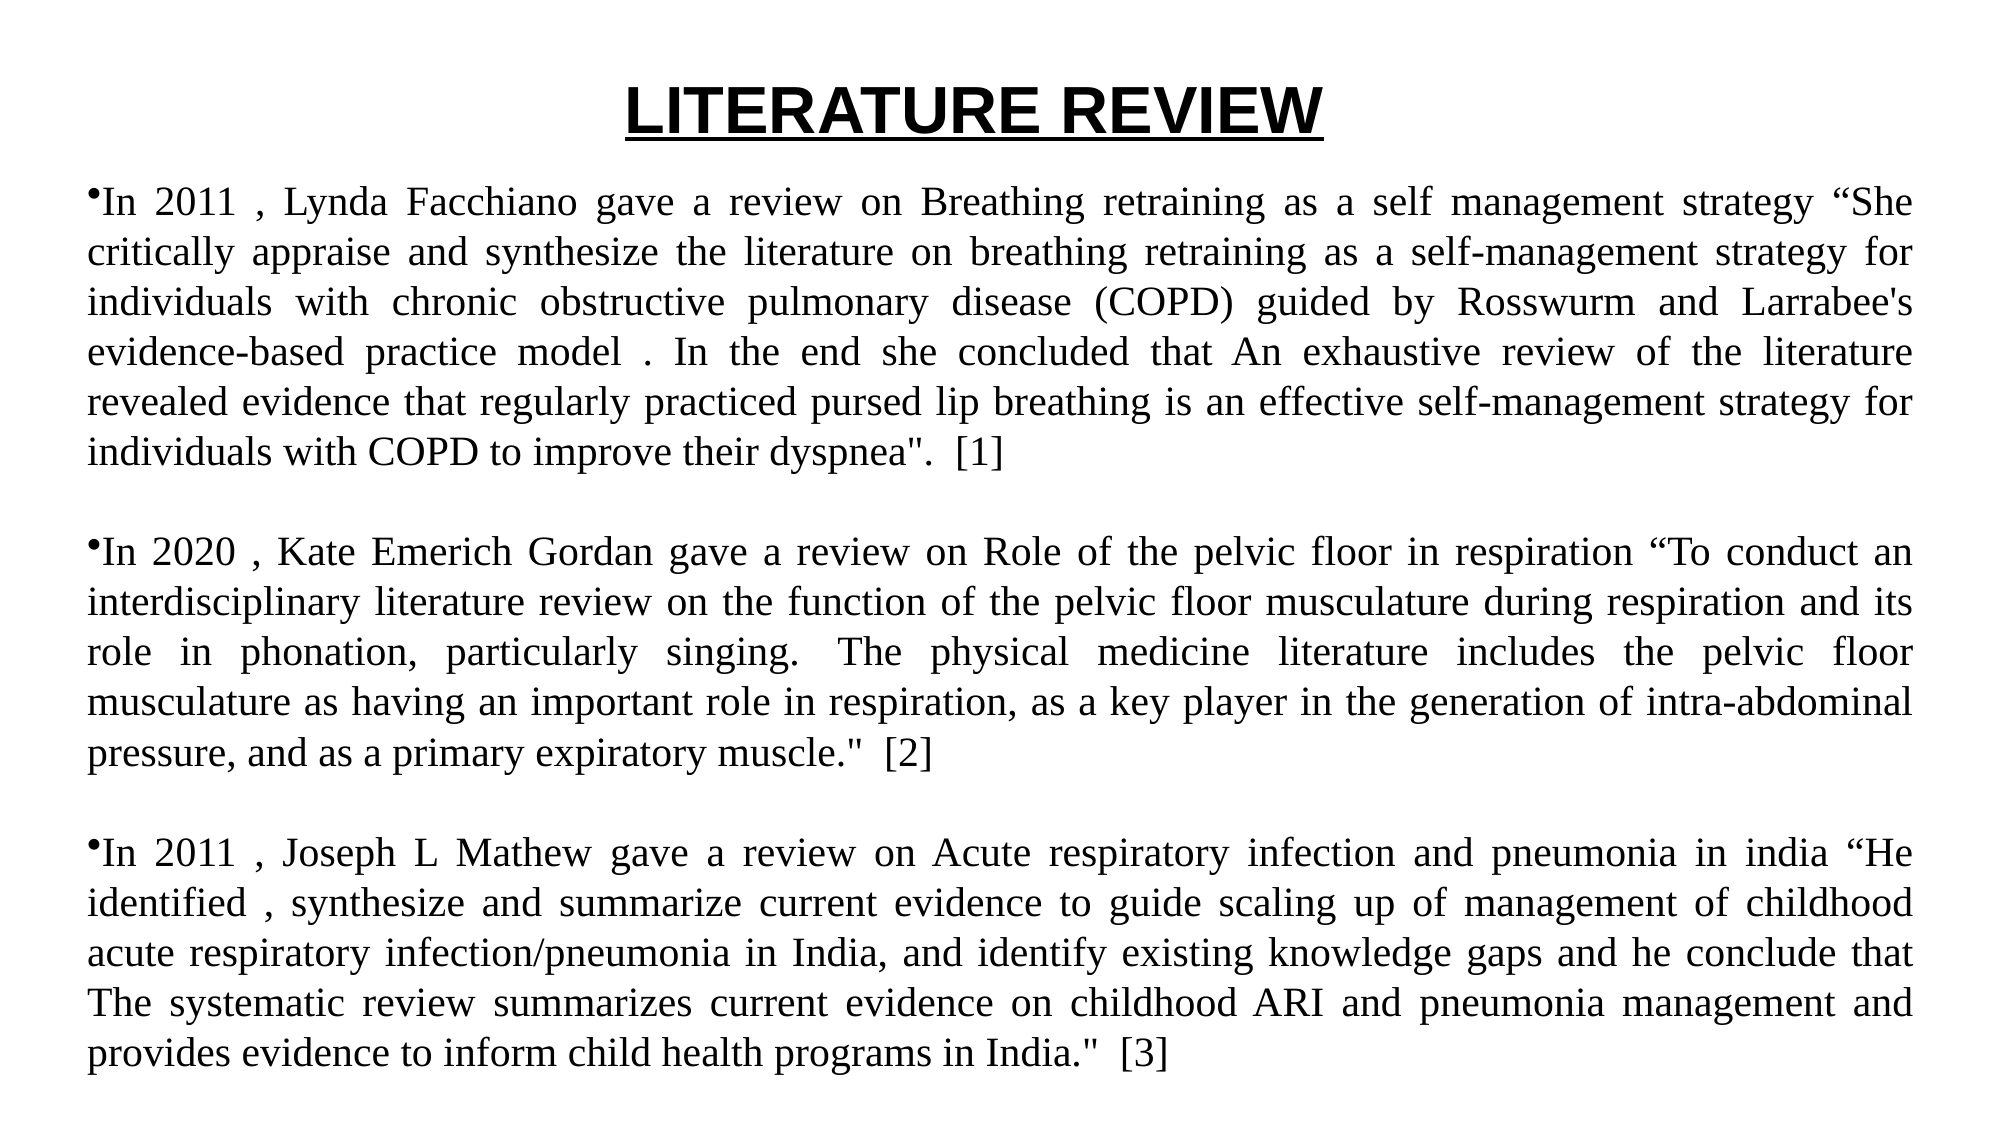

LITERATURE REVIEW
In 2011 , Lynda Facchiano gave a review on Breathing retraining as a self management strategy “She critically appraise and synthesize the literature on breathing retraining as a self-management strategy for individuals with chronic obstructive pulmonary disease (COPD) guided by Rosswurm and Larrabee's evidence-based practice model . In the end she concluded that An exhaustive review of the literature revealed evidence that regularly practiced pursed lip breathing is an effective self-management strategy for individuals with COPD to improve their dyspnea".  [1]

In 2020 , Kate Emerich Gordan gave a review on Role of the pelvic floor in respiration “To conduct an interdisciplinary literature review on the function of the pelvic floor musculature during respiration and its role in phonation, particularly singing.  The physical medicine literature includes the pelvic floor musculature as having an important role in respiration, as a key player in the generation of intra-abdominal pressure, and as a primary expiratory muscle."  [2]

In 2011 , Joseph L Mathew gave a review on Acute respiratory infection and pneumonia in india “He identified , synthesize and summarize current evidence to guide scaling up of management of childhood acute respiratory infection/pneumonia in India, and identify existing knowledge gaps and he conclude that The systematic review summarizes current evidence on childhood ARI and pneumonia management and provides evidence to inform child health programs in India."  [3]